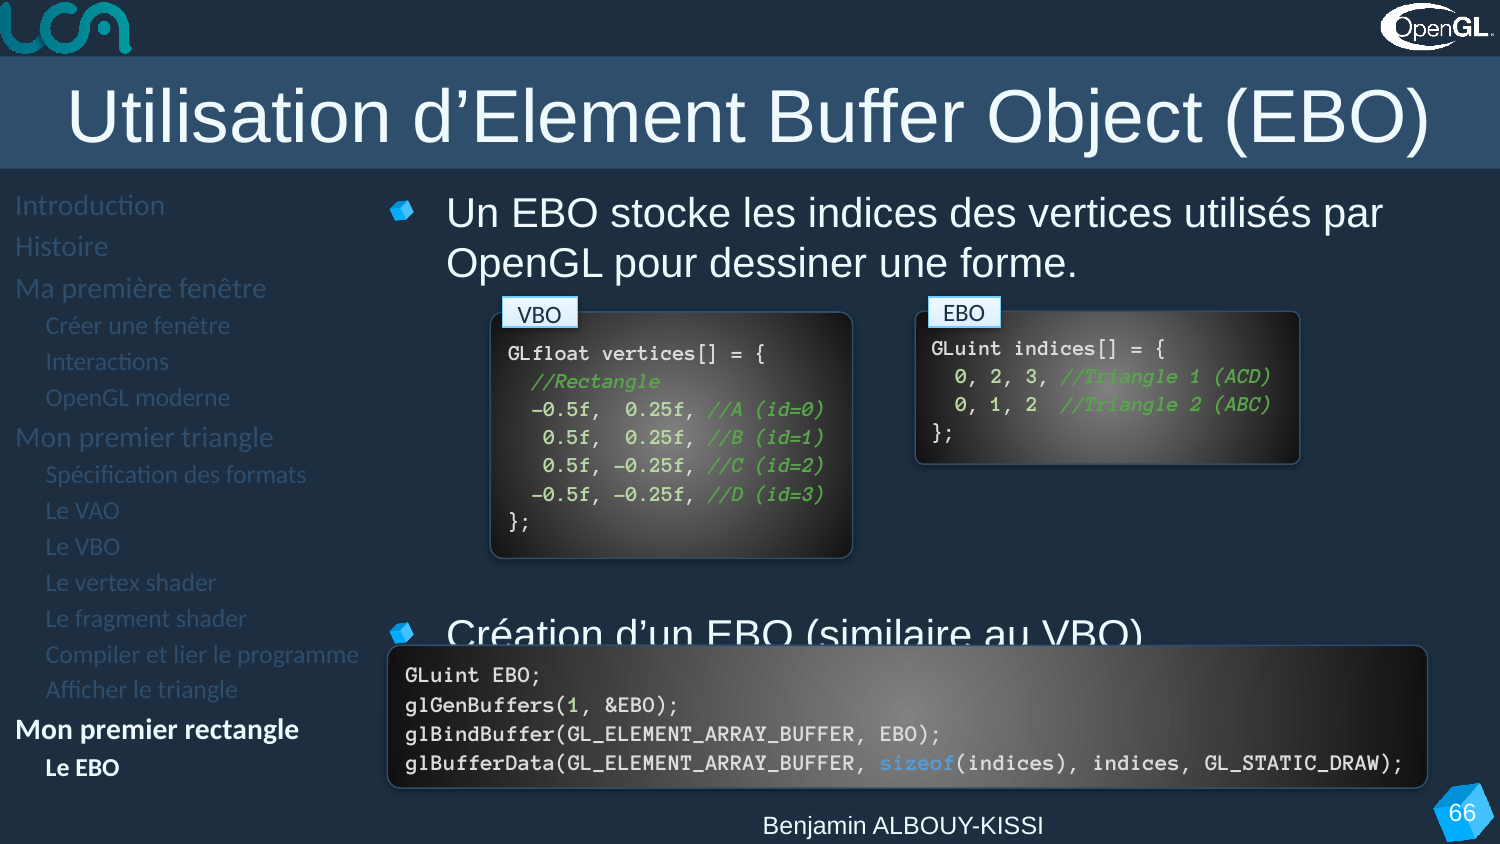

# Utilisation d’Element Buffer Object (EBO)
Introduction
Histoire
Ma première fenêtre
Créer une fenêtre
Interactions
OpenGL moderne
Mon premier triangle
Spécification des formats
Le VAO
Le VBO
Le vertex shader
Le fragment shader
Compiler et lier le programme
Afficher le triangle
Mon premier rectangle
Le EBO

Un EBO stocke les indices des vertices utilisés par OpenGL pour dessiner une forme.

Création d’un EBO (similaire au VBO)
VBO
GLfloat vertices[] = {
  //Rectangle
  -0.5f,  0.25f, //A (id=0)
   0.5f,  0.25f, //B (id=1)
   0.5f, -0.25f, //C (id=2)
  -0.5f, -0.25f, //D (id=3)
};
EBO
GLuint indices[] = {
  0, 2, 3, //Triangle 1 (ACD)
  0, 1, 2  //Triangle 2 (ABC)
};
GLuint EBO;
glGenBuffers(1, &EBO);
glBindBuffer(GL_ELEMENT_ARRAY_BUFFER, EBO);
glBufferData(GL_ELEMENT_ARRAY_BUFFER, sizeof(indices), indices, GL_STATIC_DRAW);
66
Benjamin ALBOUY-KISSI